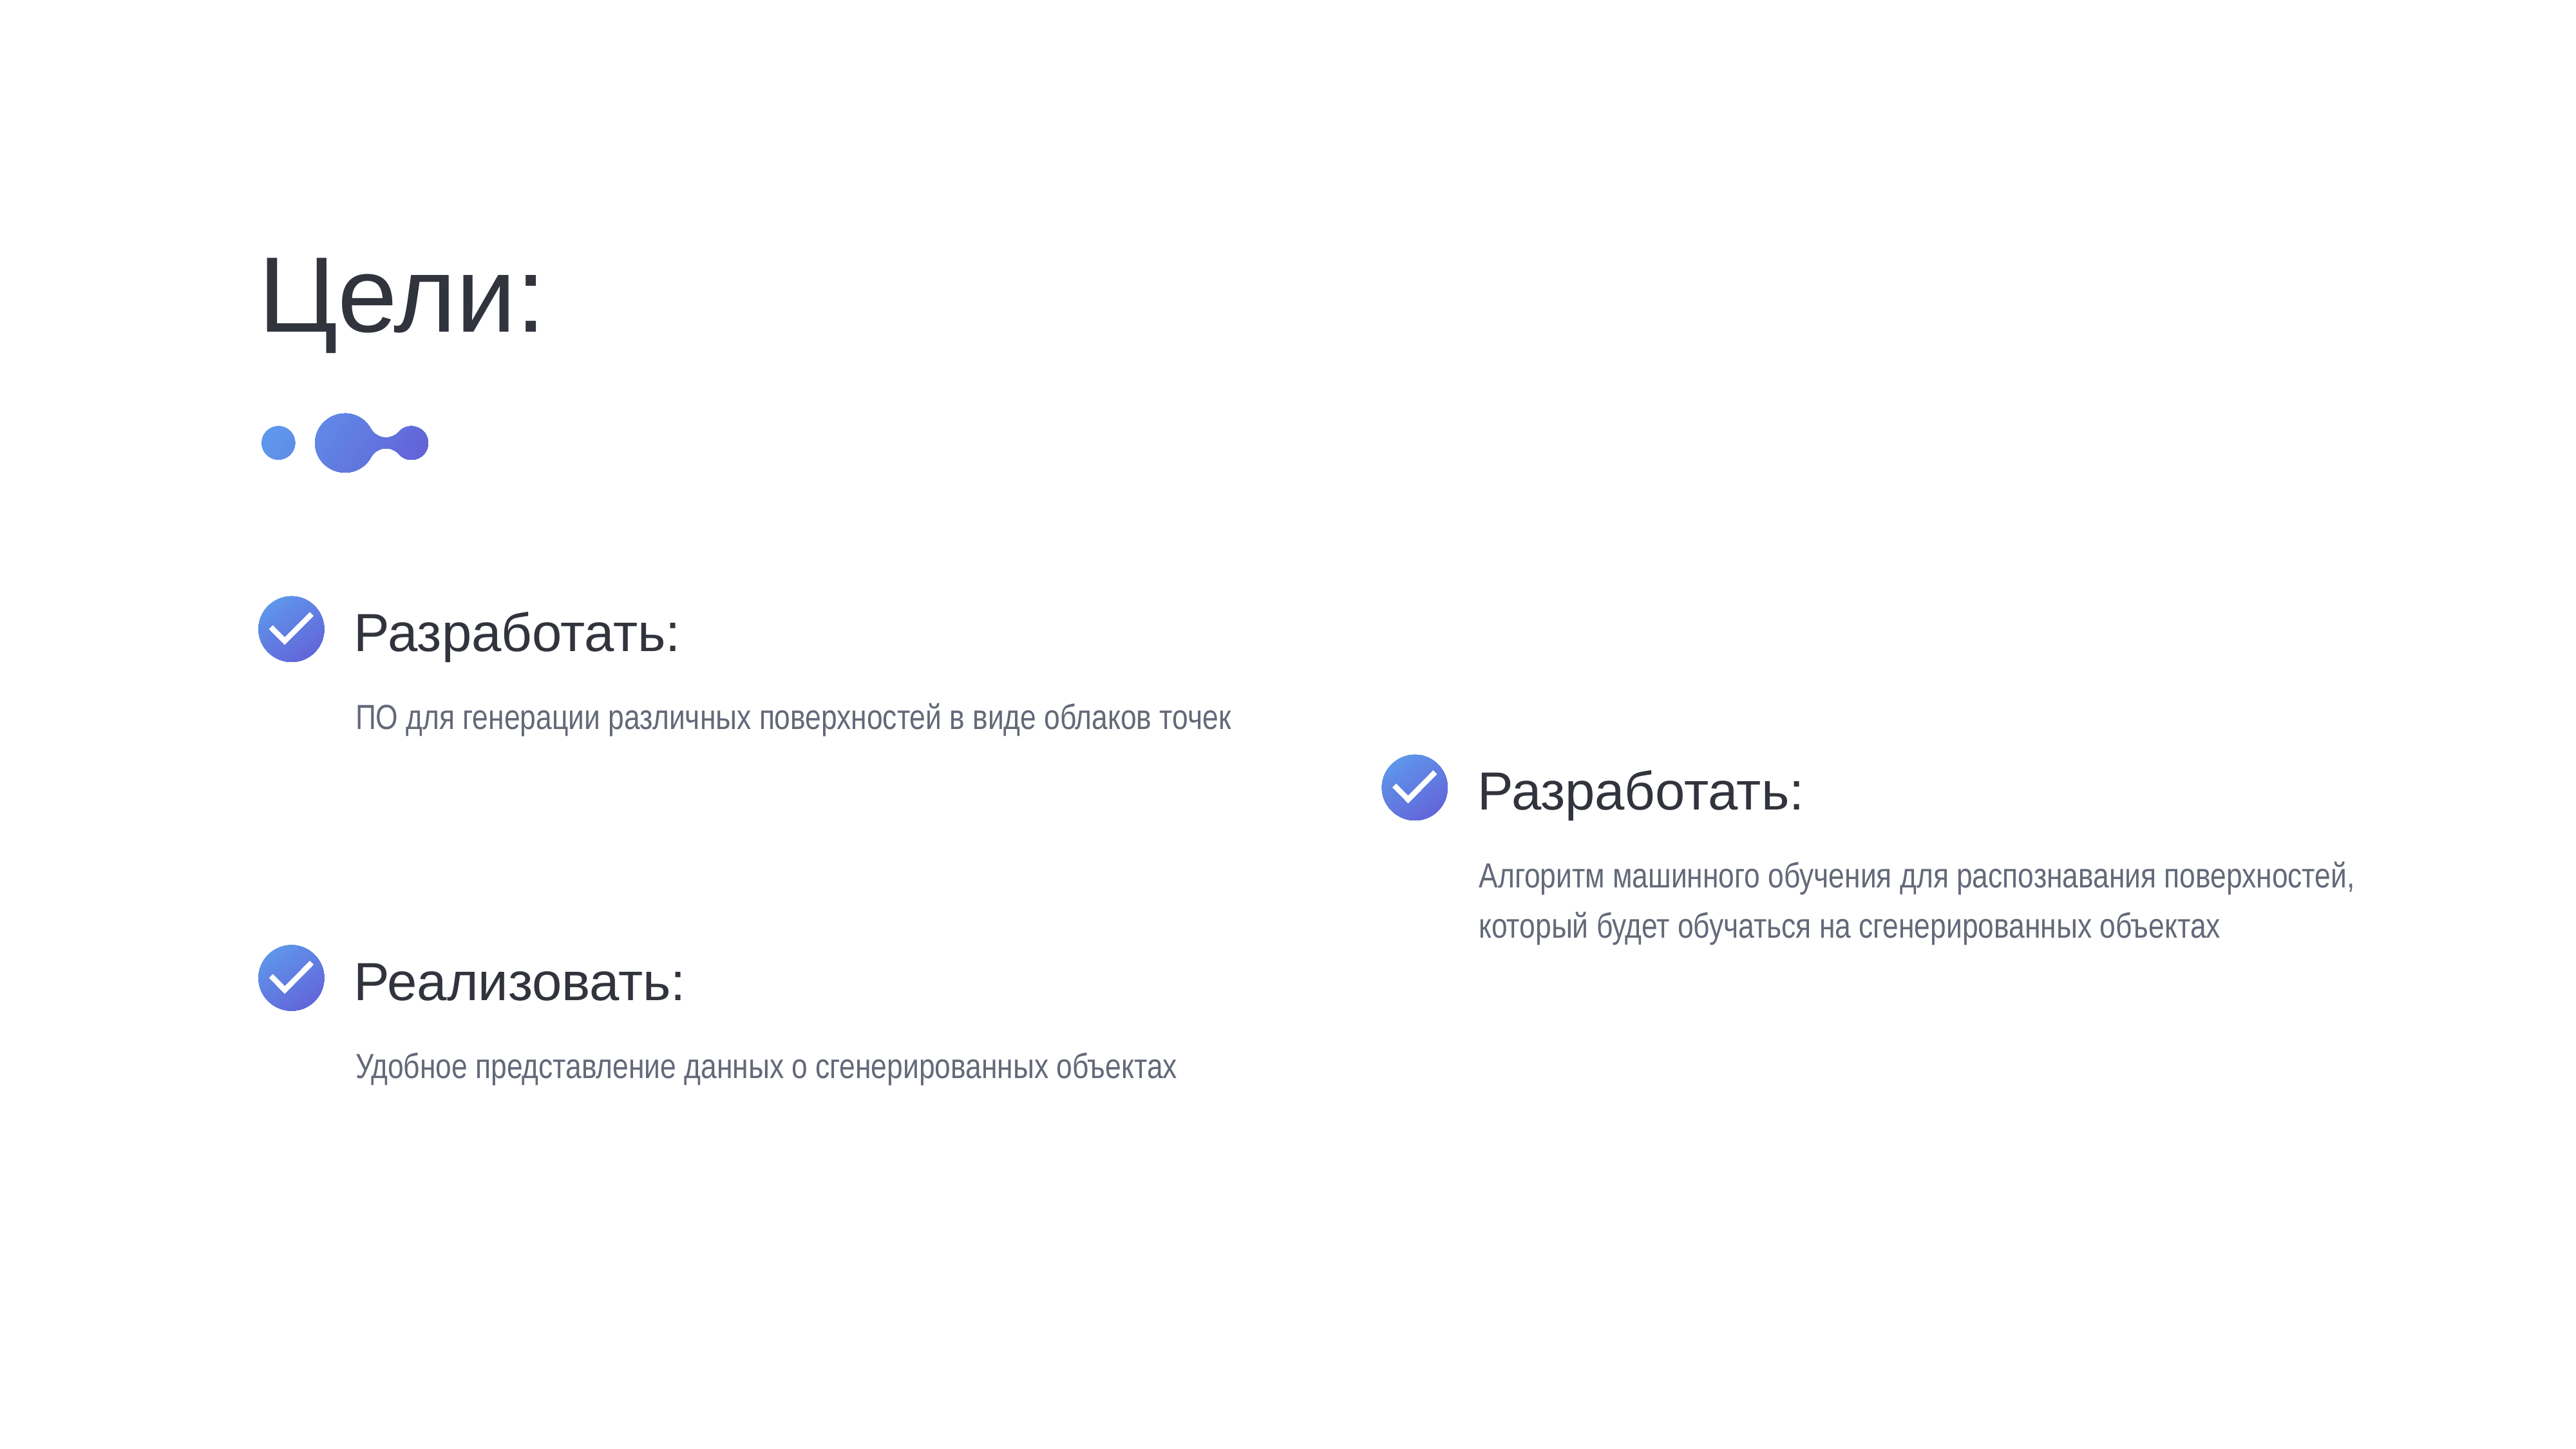

Цели:

Разработать:

ПО для генерации различных поверхностей в виде облаков точек
Разработать:

Алгоритм машинного обучения для распознавания поверхностей, который будет обучаться на сгенерированных объектах
Реализовать:

Удобное представление данных о сгенерированных объектах